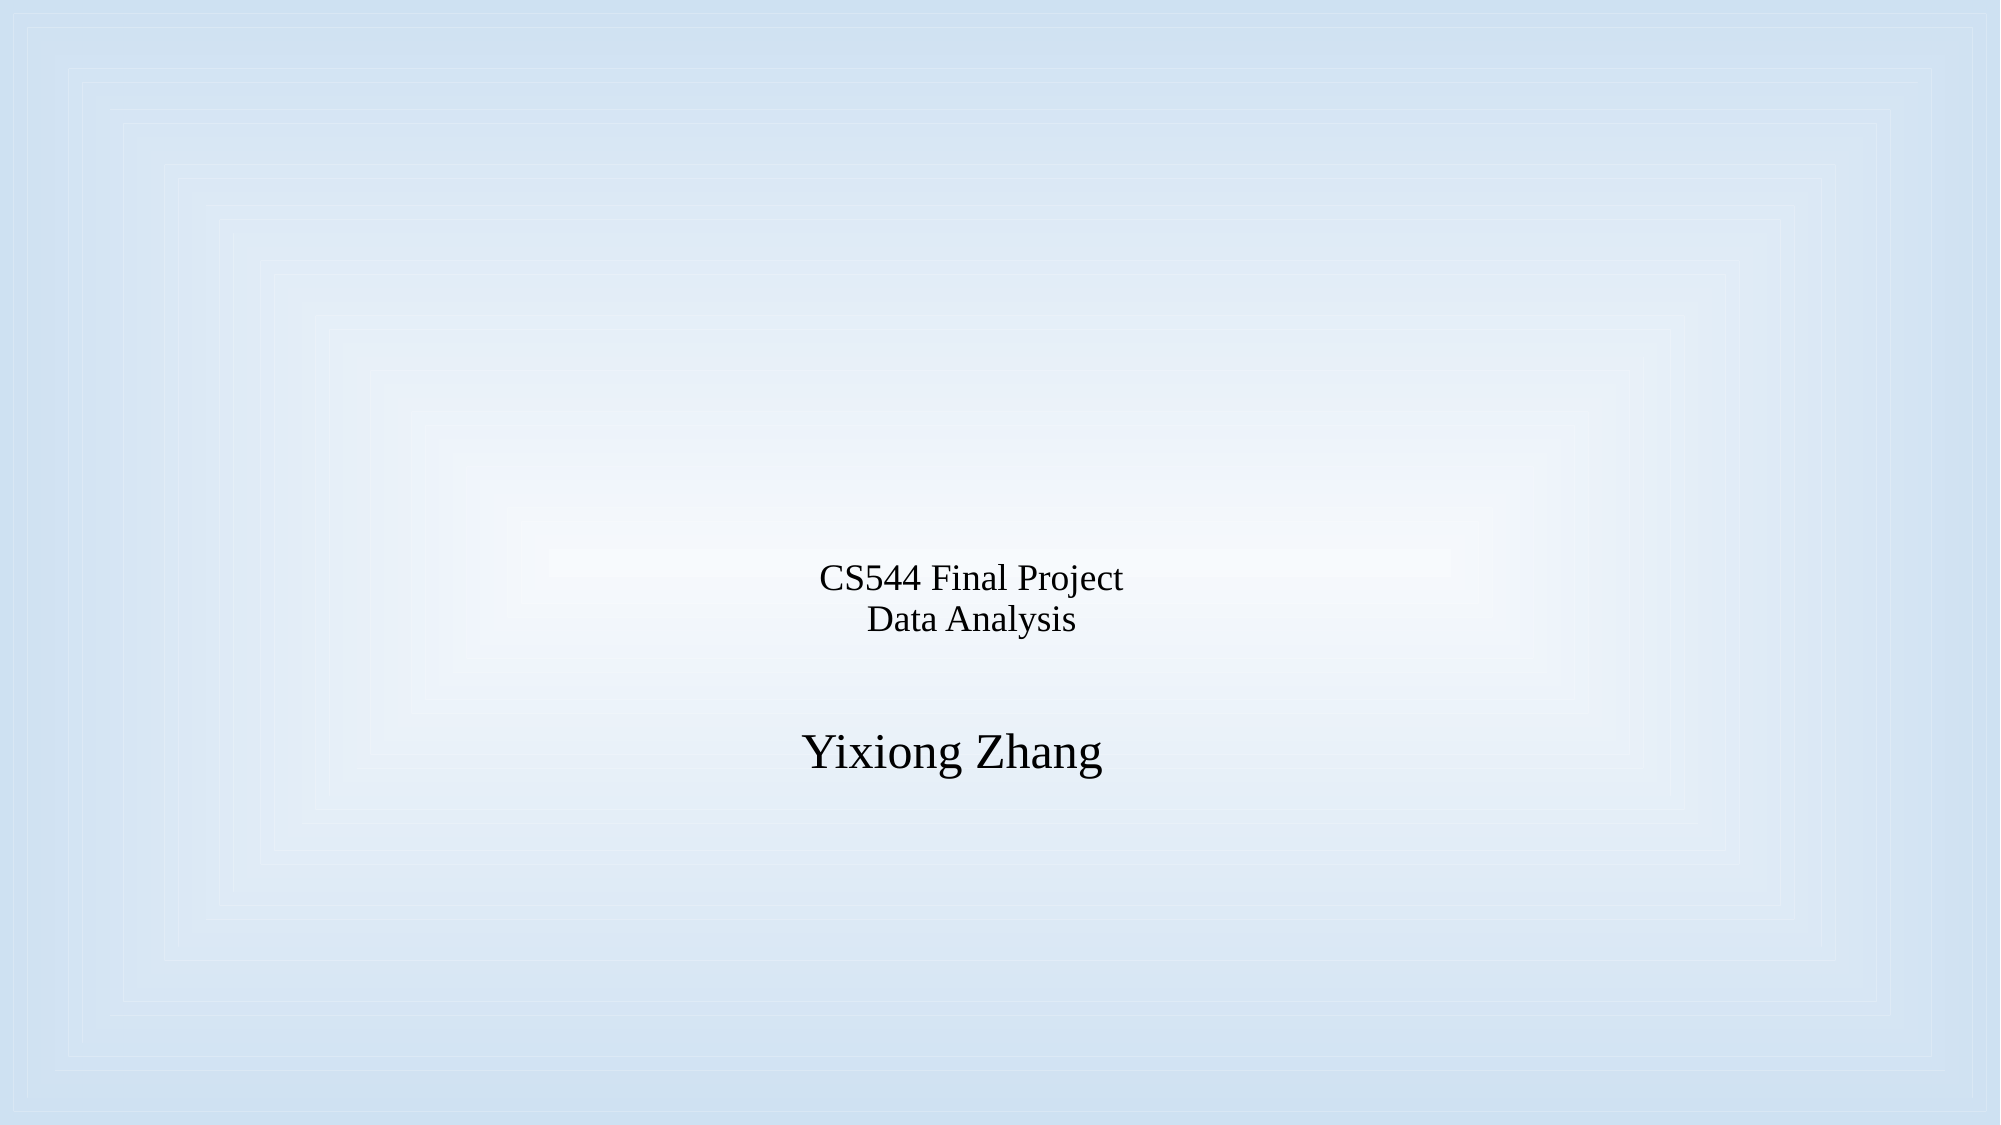

# CS544 Final Project Data Analysis
Yixiong Zhang